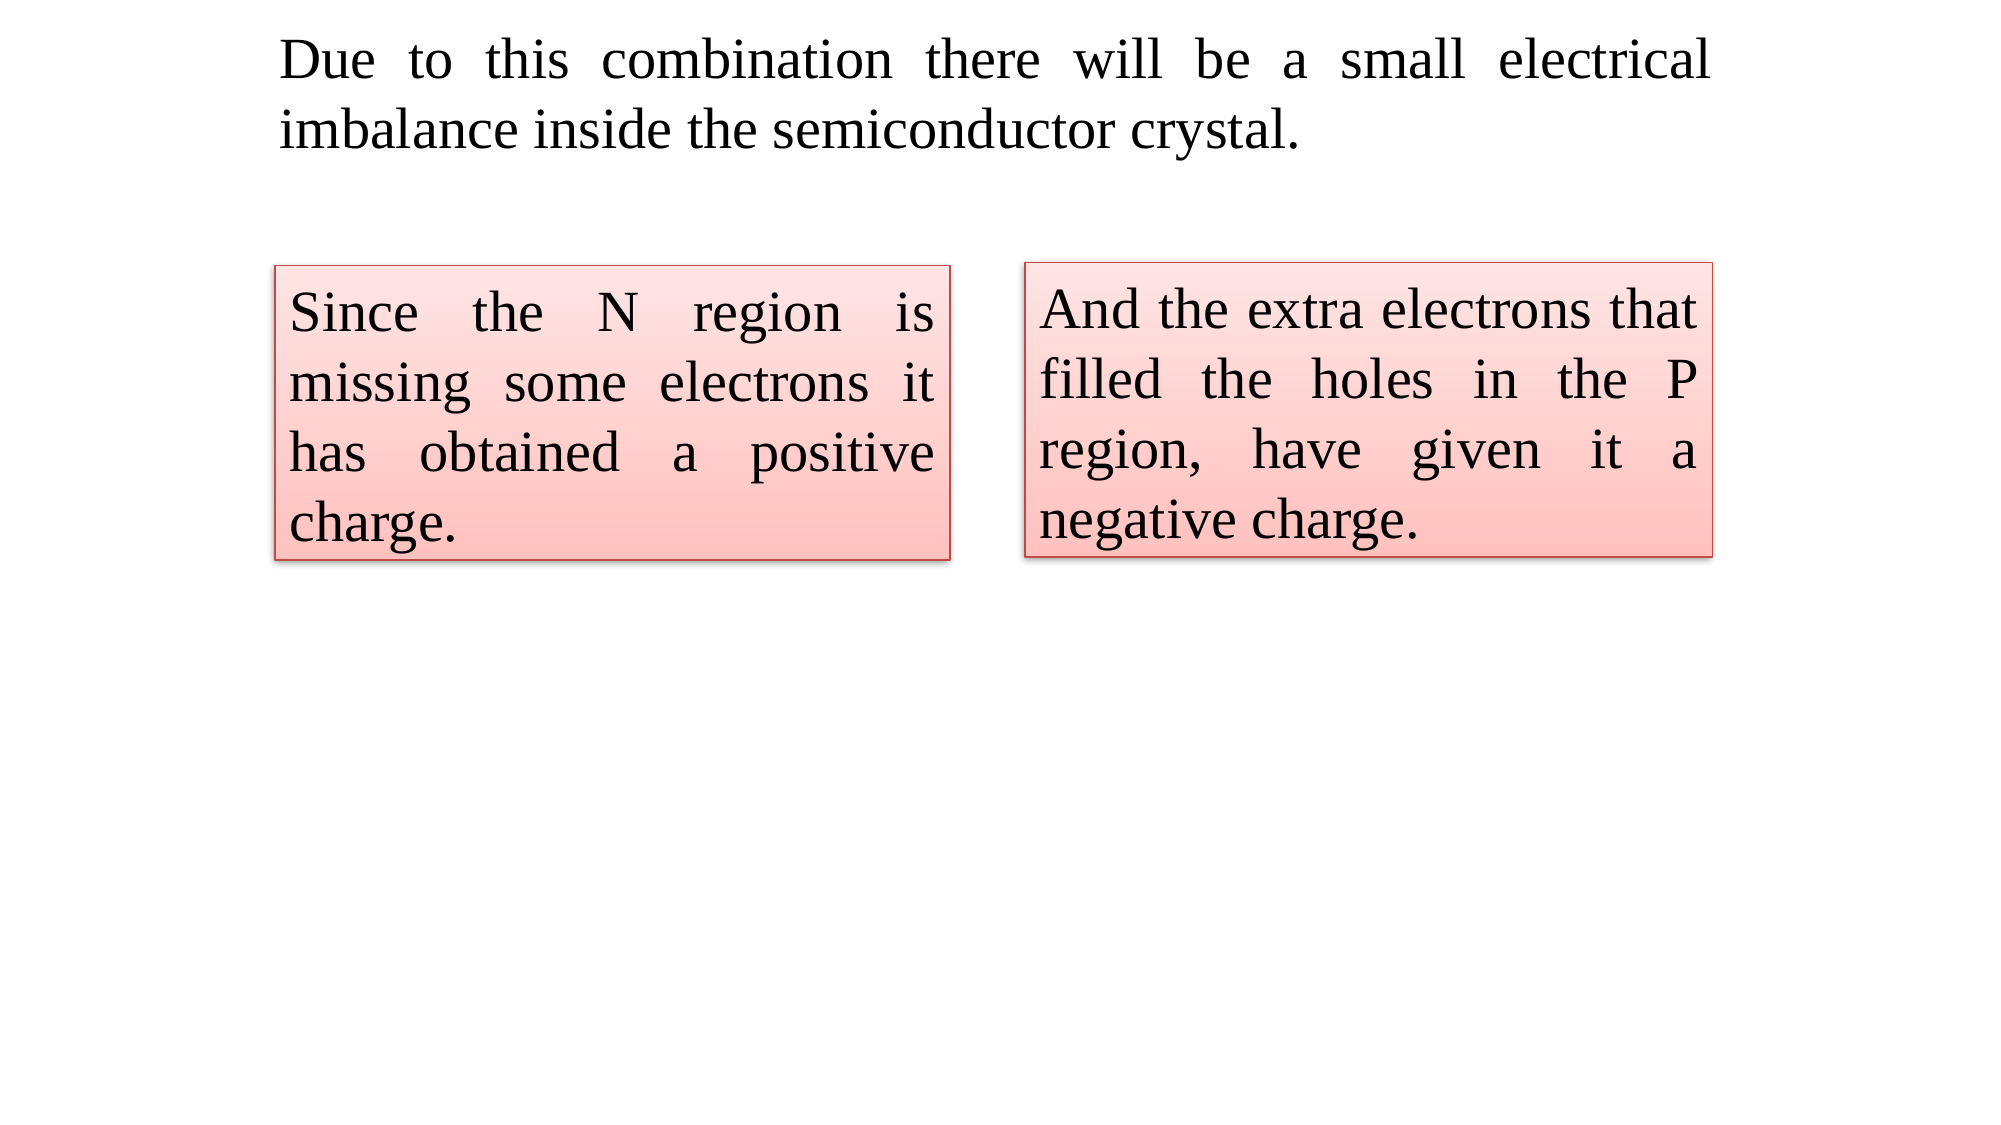

Due to this combination there will be a small electrical imbalance inside the semiconductor crystal.
And the extra electrons that filled the holes in the P region, have given it a negative charge.
Since the N region is missing some electrons it has obtained a positive charge.